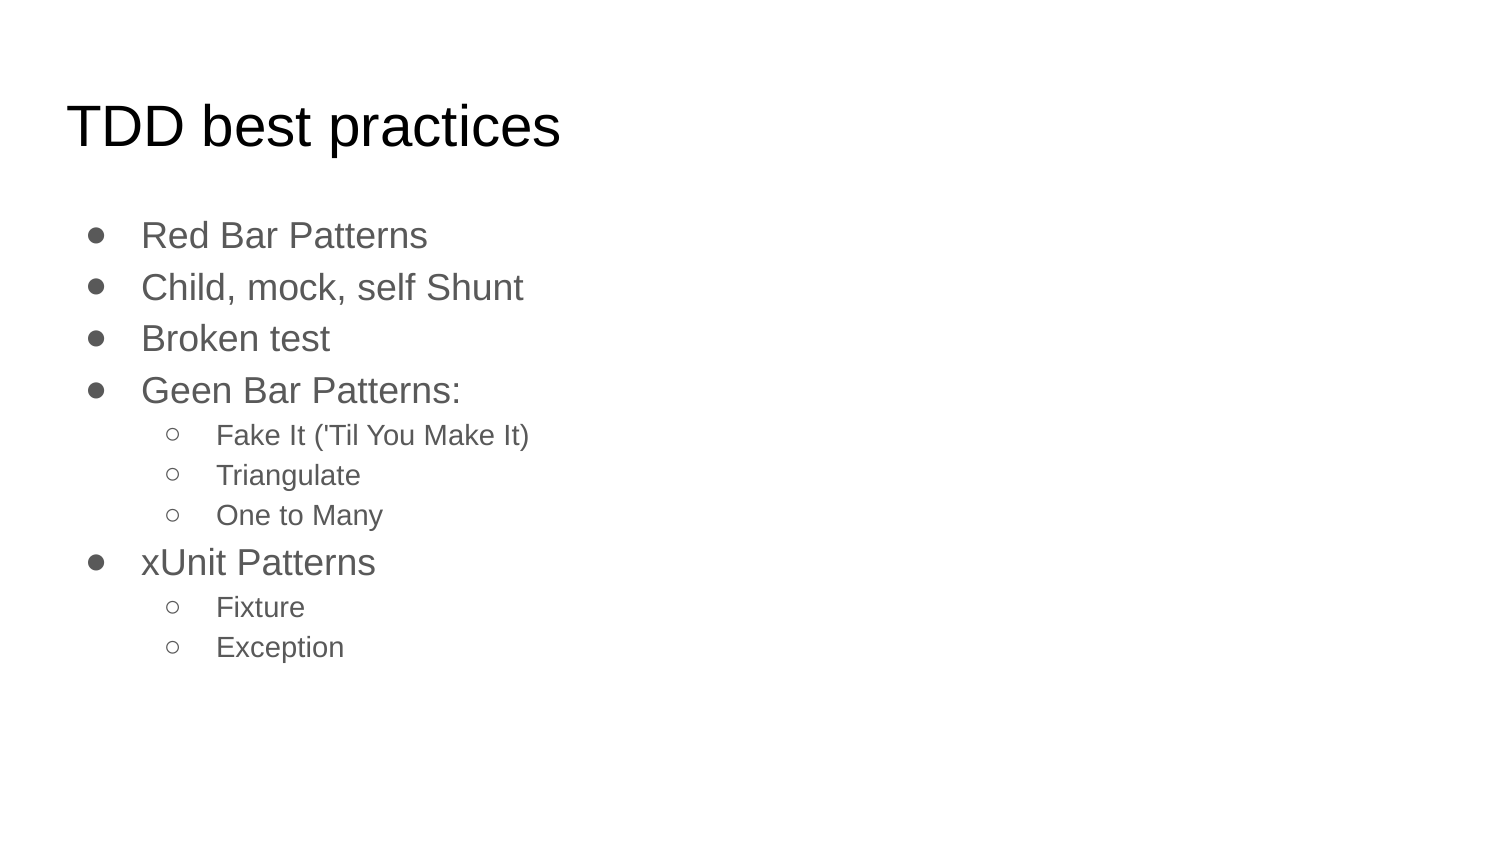

# TDD best practices

Red Bar Patterns
Child, mock, self Shunt
Broken test
Geen Bar Patterns:
Fake It ('Til You Make It)
Triangulate
One to Many
xUnit Patterns
Fixture
Exception